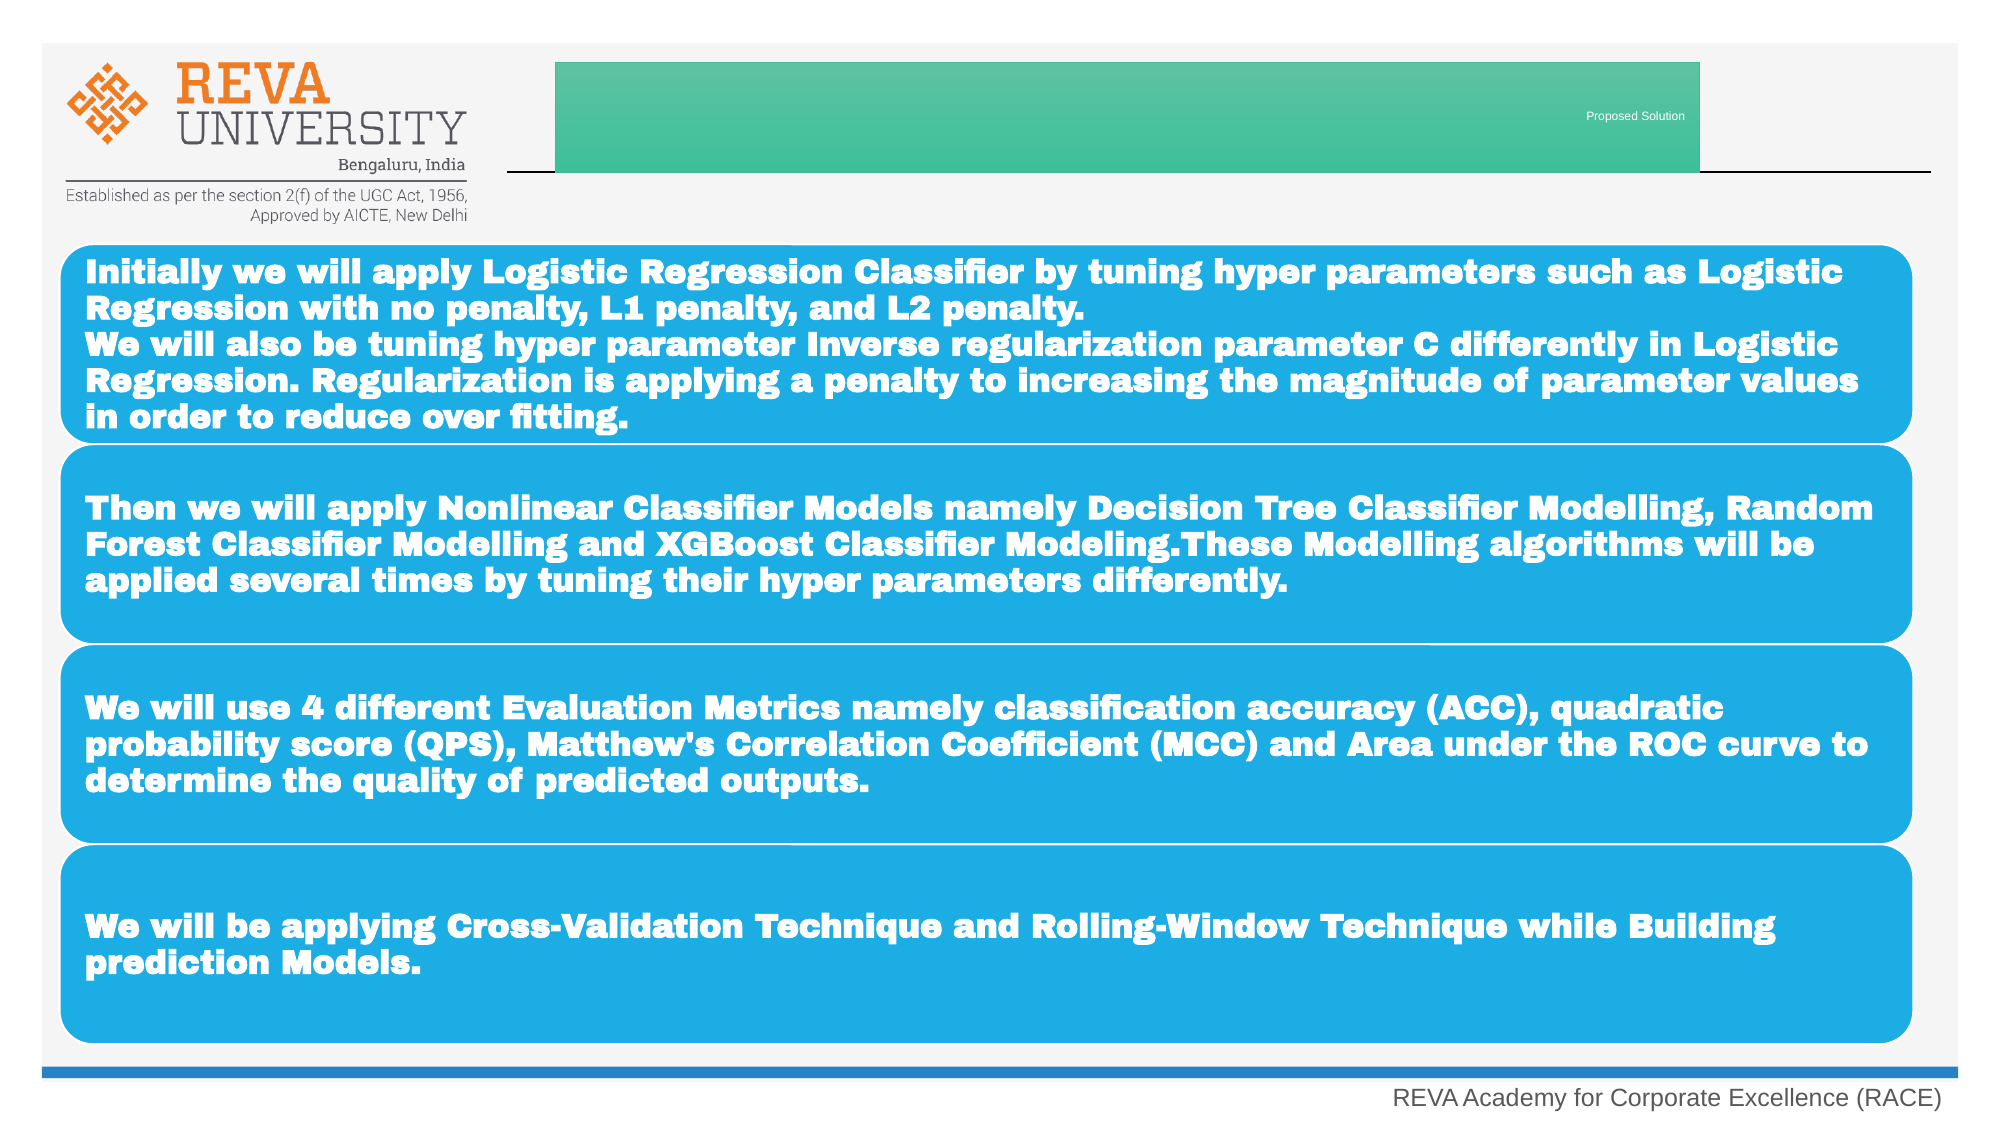

# Proposed Solution
Initially we will apply Logistic Regression Classifier by tuning hyper parameters such as Logistic Regression with no penalty, L1 penalty, and L2 penalty.
We will also be tuning hyper parameter Inverse regularization parameter C differently in Logistic Regression. Regularization is applying a penalty to increasing the magnitude of parameter values in order to reduce over fitting.
Then we will apply Nonlinear Classifier Models namely Decision Tree Classifier Modelling, Random Forest Classifier Modelling and XGBoost Classifier Modeling.These Modelling algorithms will be applied several times by tuning their hyper parameters differently.
We will use 4 different Evaluation Metrics namely classification accuracy (ACC), quadratic probability score (QPS), Matthew's Correlation Coefficient (MCC) and Area under the ROC curve to determine the quality of predicted outputs.
We will be applying Cross-Validation Technique and Rolling-Window Technique while Building prediction Models.